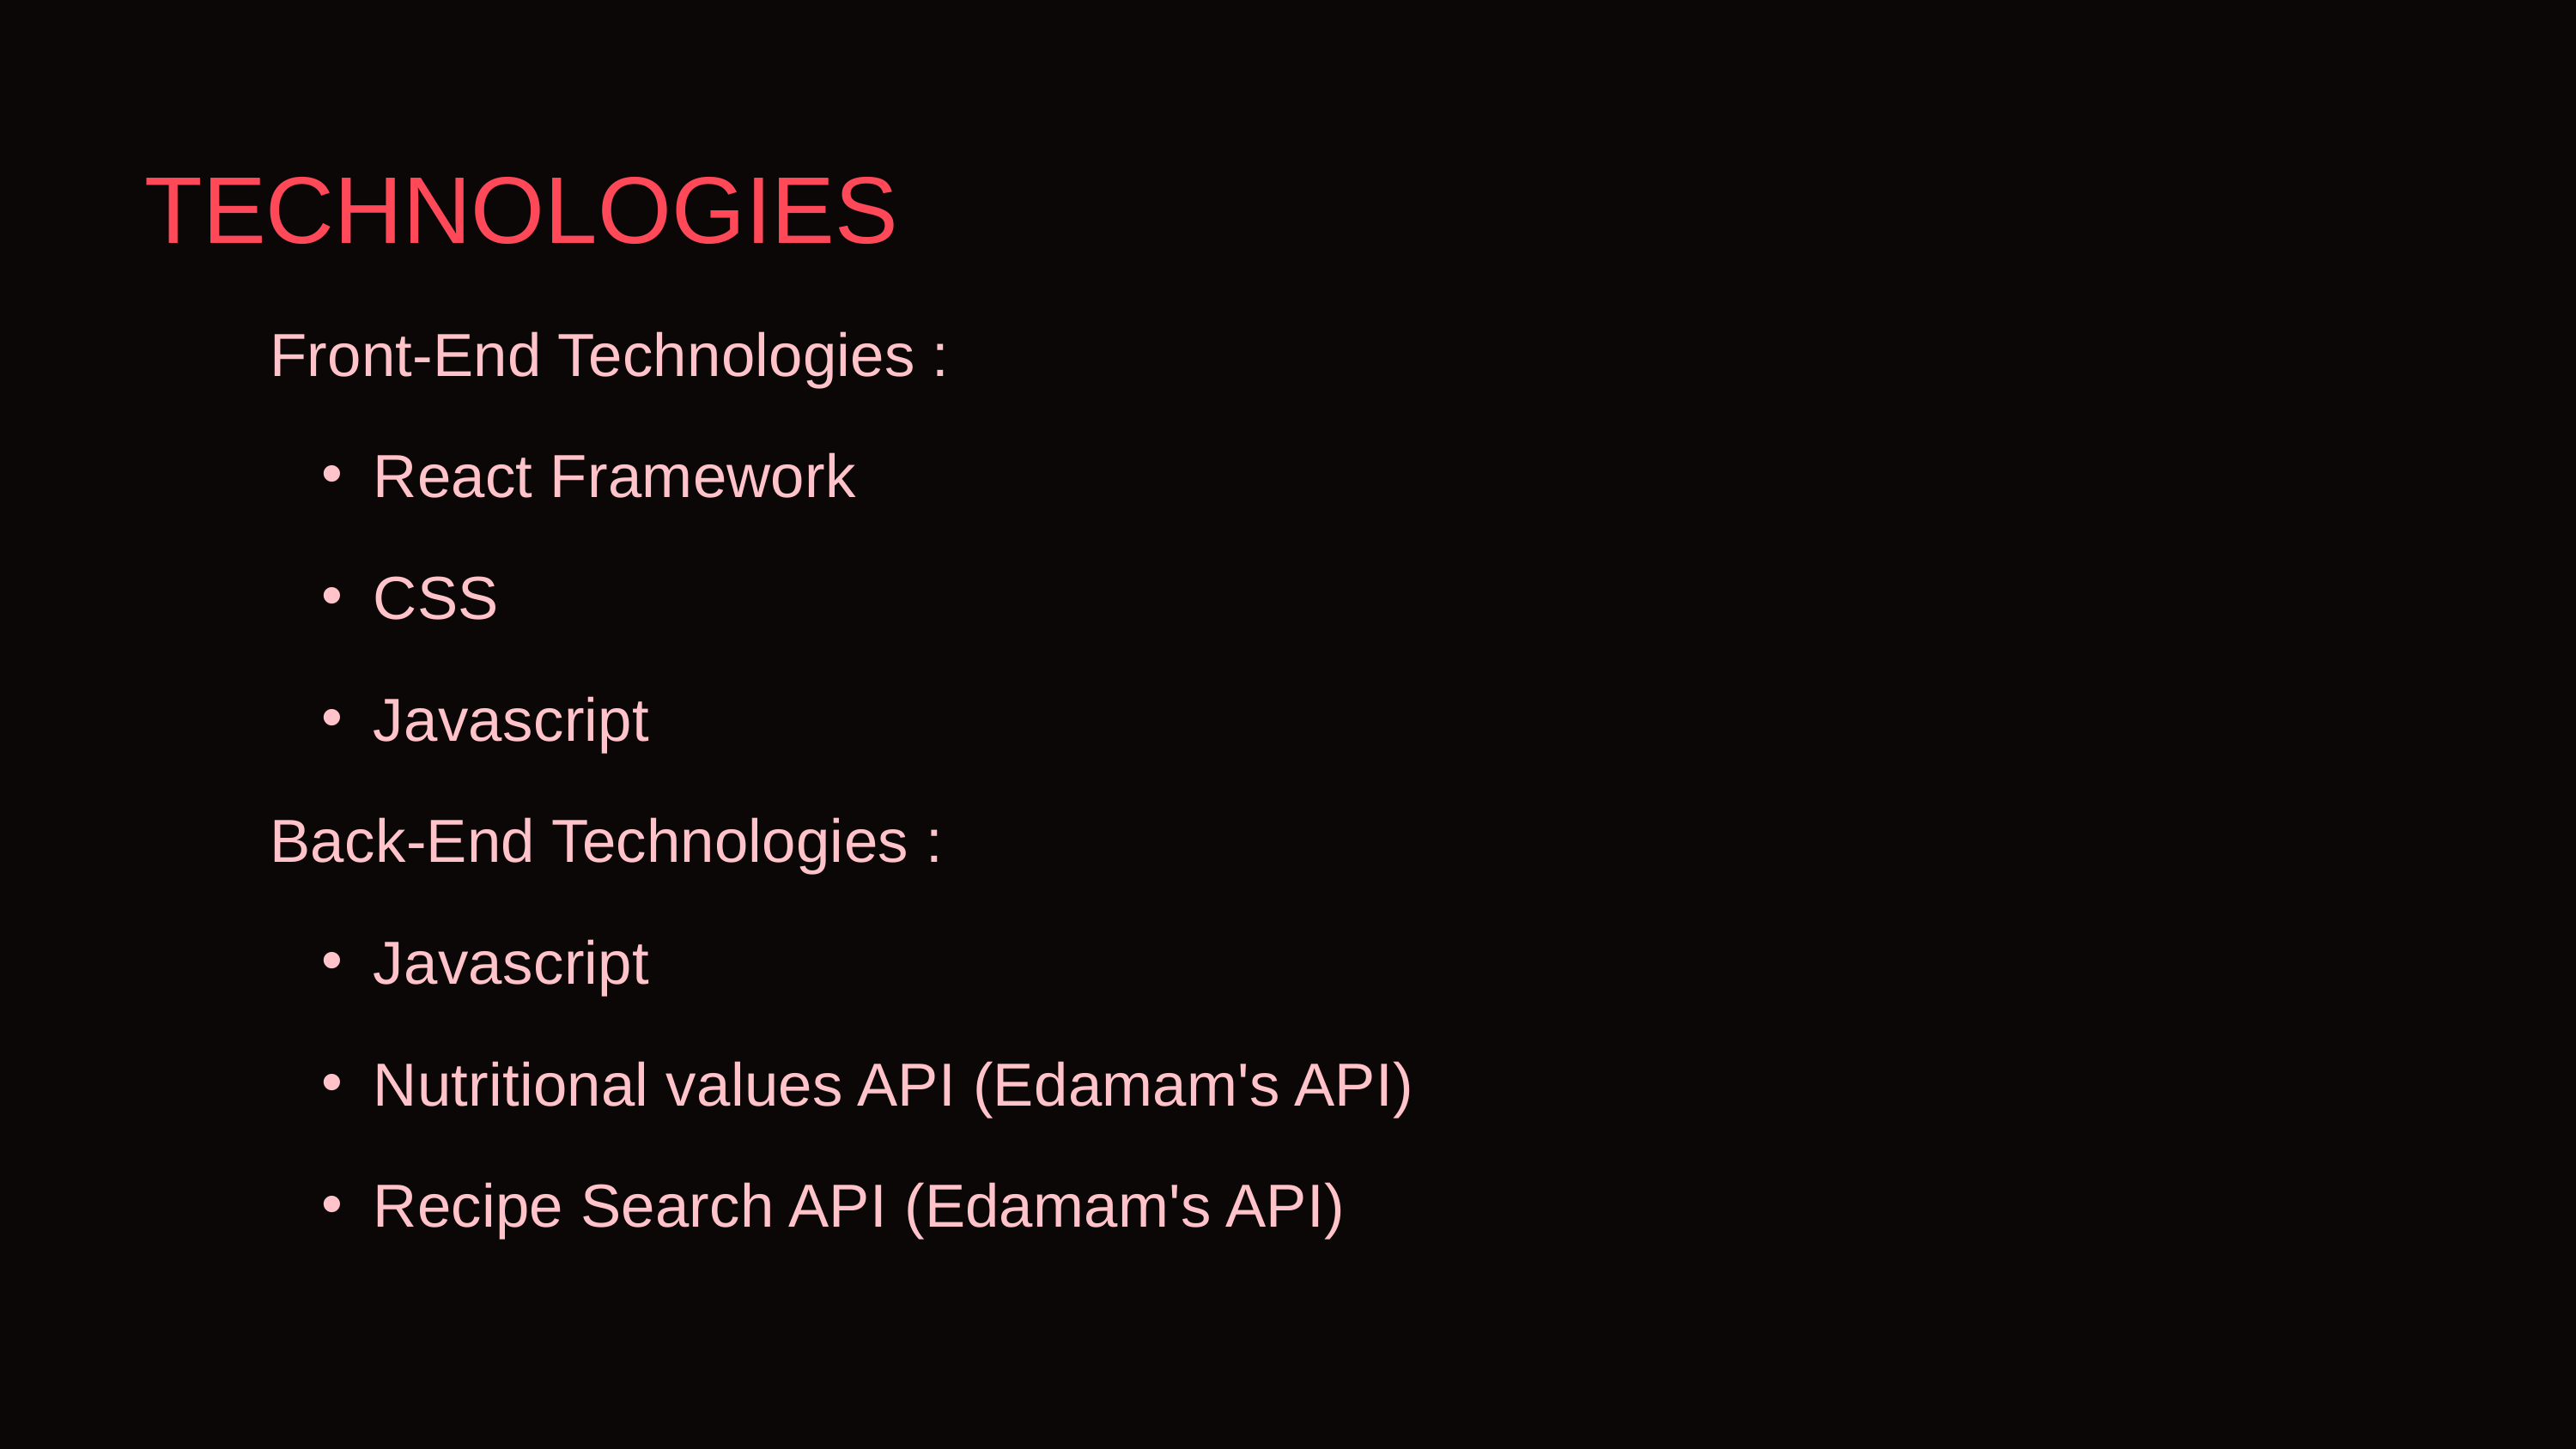

TECHNOLOGIES
Front-End Technologies :
React Framework
CSS
Javascript
Back-End Technologies :
Javascript
Nutritional values API (Edamam's API)
Recipe Search API (Edamam's API)